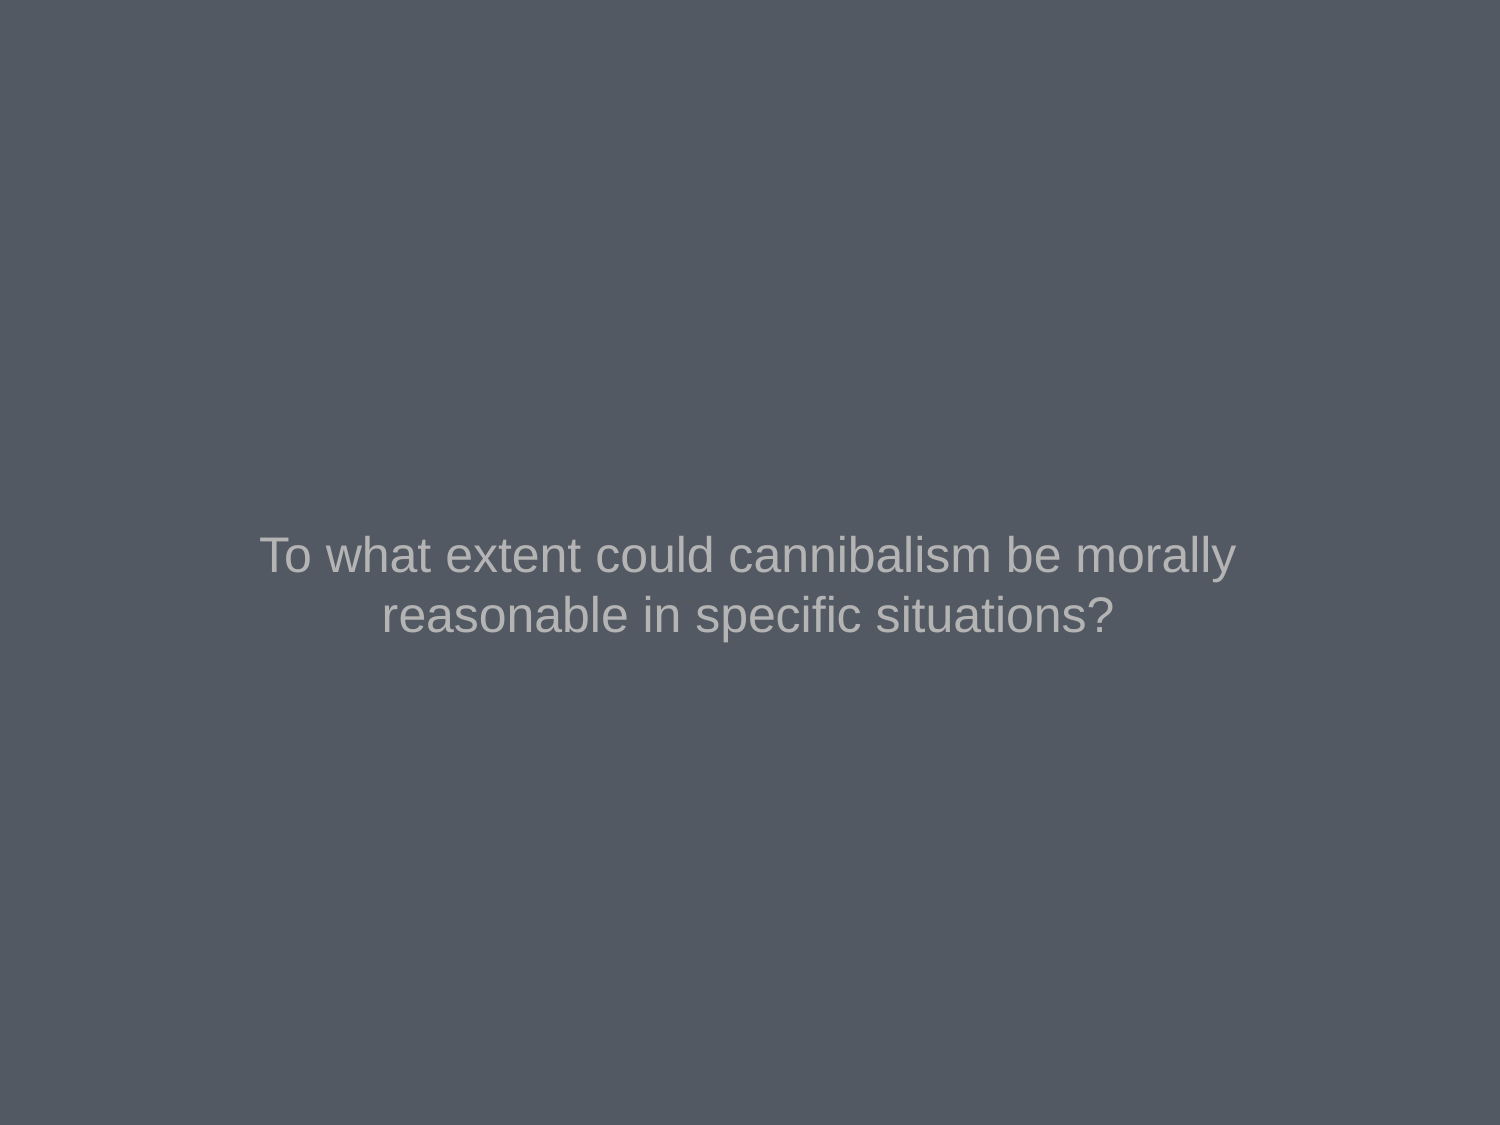

To what extent could cannibalism be morally reasonable in specific situations?